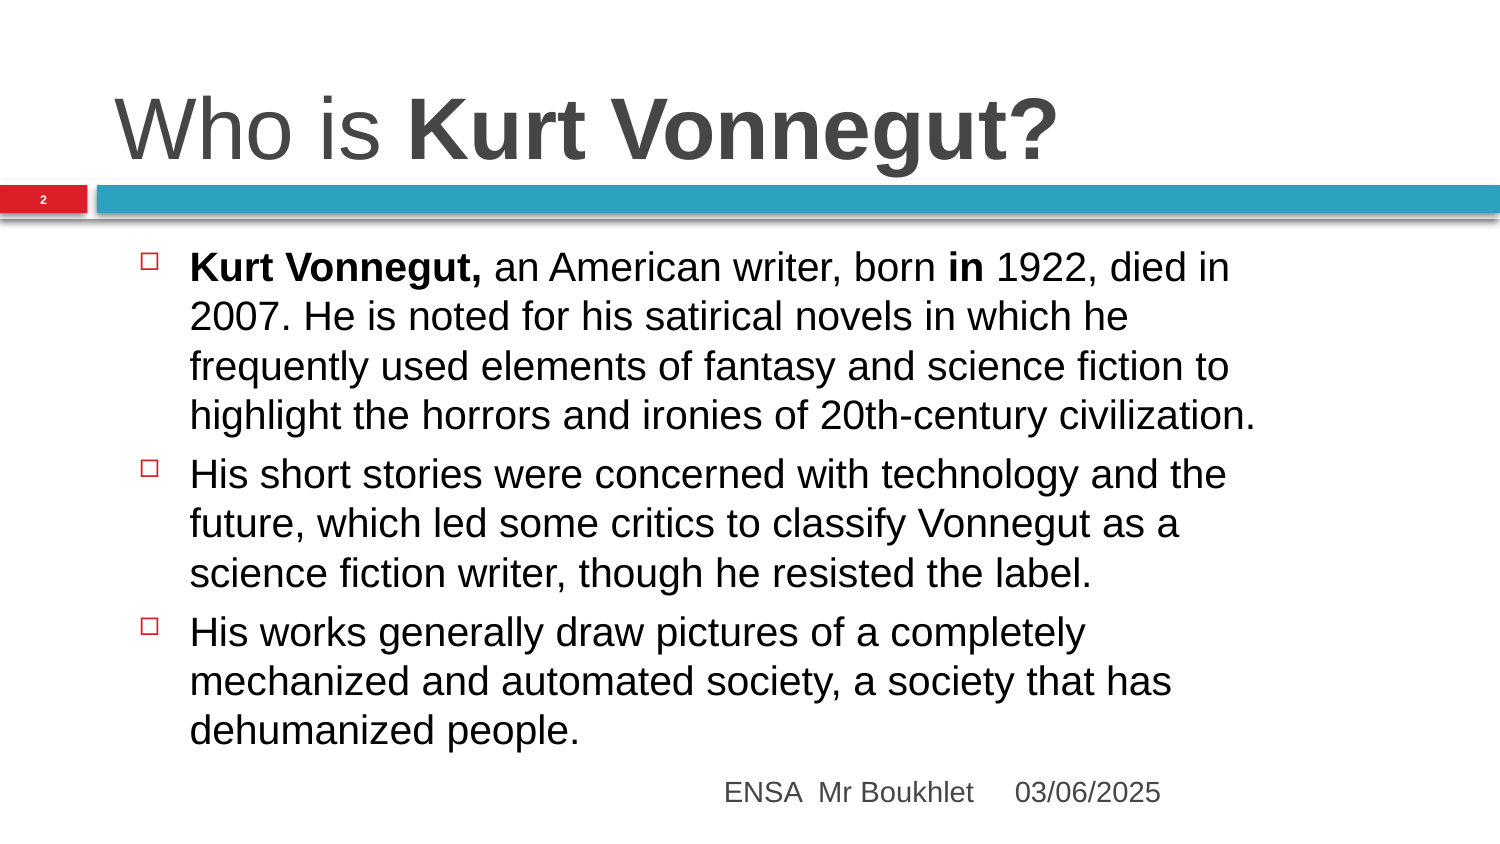

# Who is Kurt Vonnegut?
2
Kurt Vonnegut, an American writer, born in 1922, died in 2007. He is noted for his satirical novels in which he frequently used elements of fantasy and science fiction to highlight the horrors and ironies of 20th-century civilization.
His short stories were concerned with technology and the future, which led some critics to classify Vonnegut as a science fiction writer, though he resisted the label.
His works generally draw pictures of a completely mechanized and automated society, a society that has dehumanized people.
ENSA  Mr Boukhlet
03/06/2025